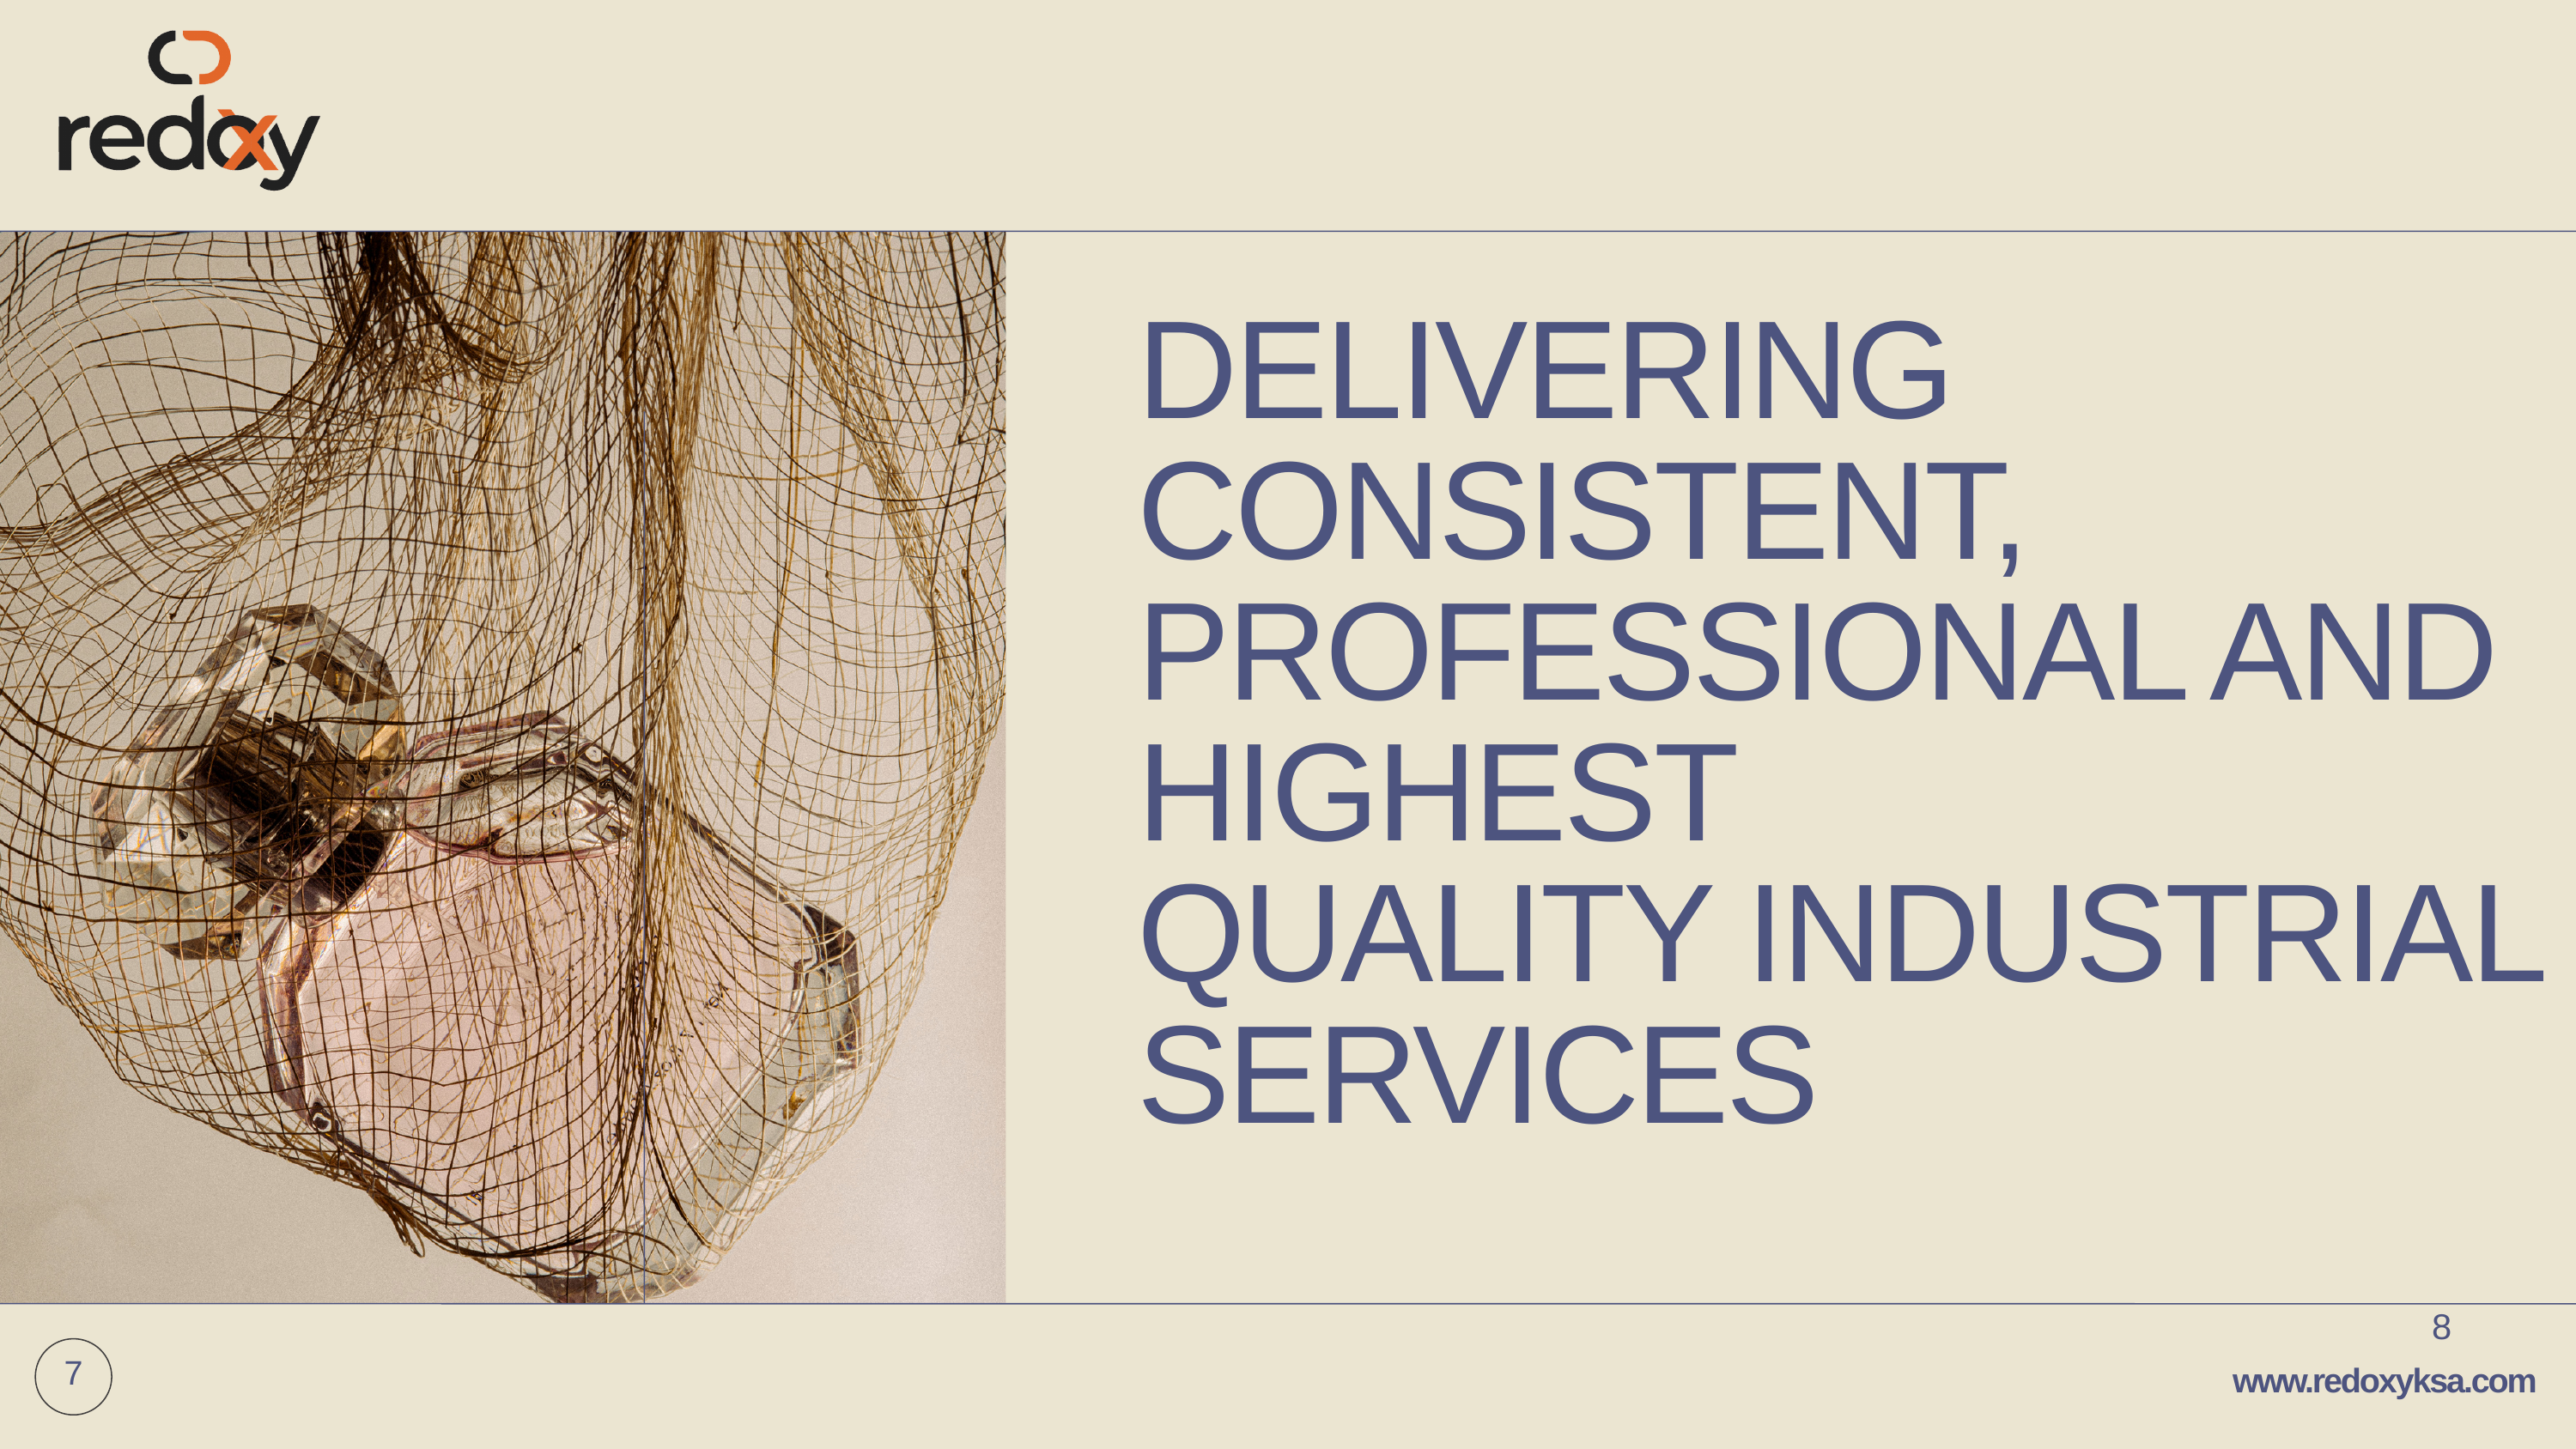

DELIVERING CONSISTENT,
PROFESSIONAL AND HIGHEST
QUALITY INDUSTRIAL SERVICES

8

www.redoxyksa.com

7